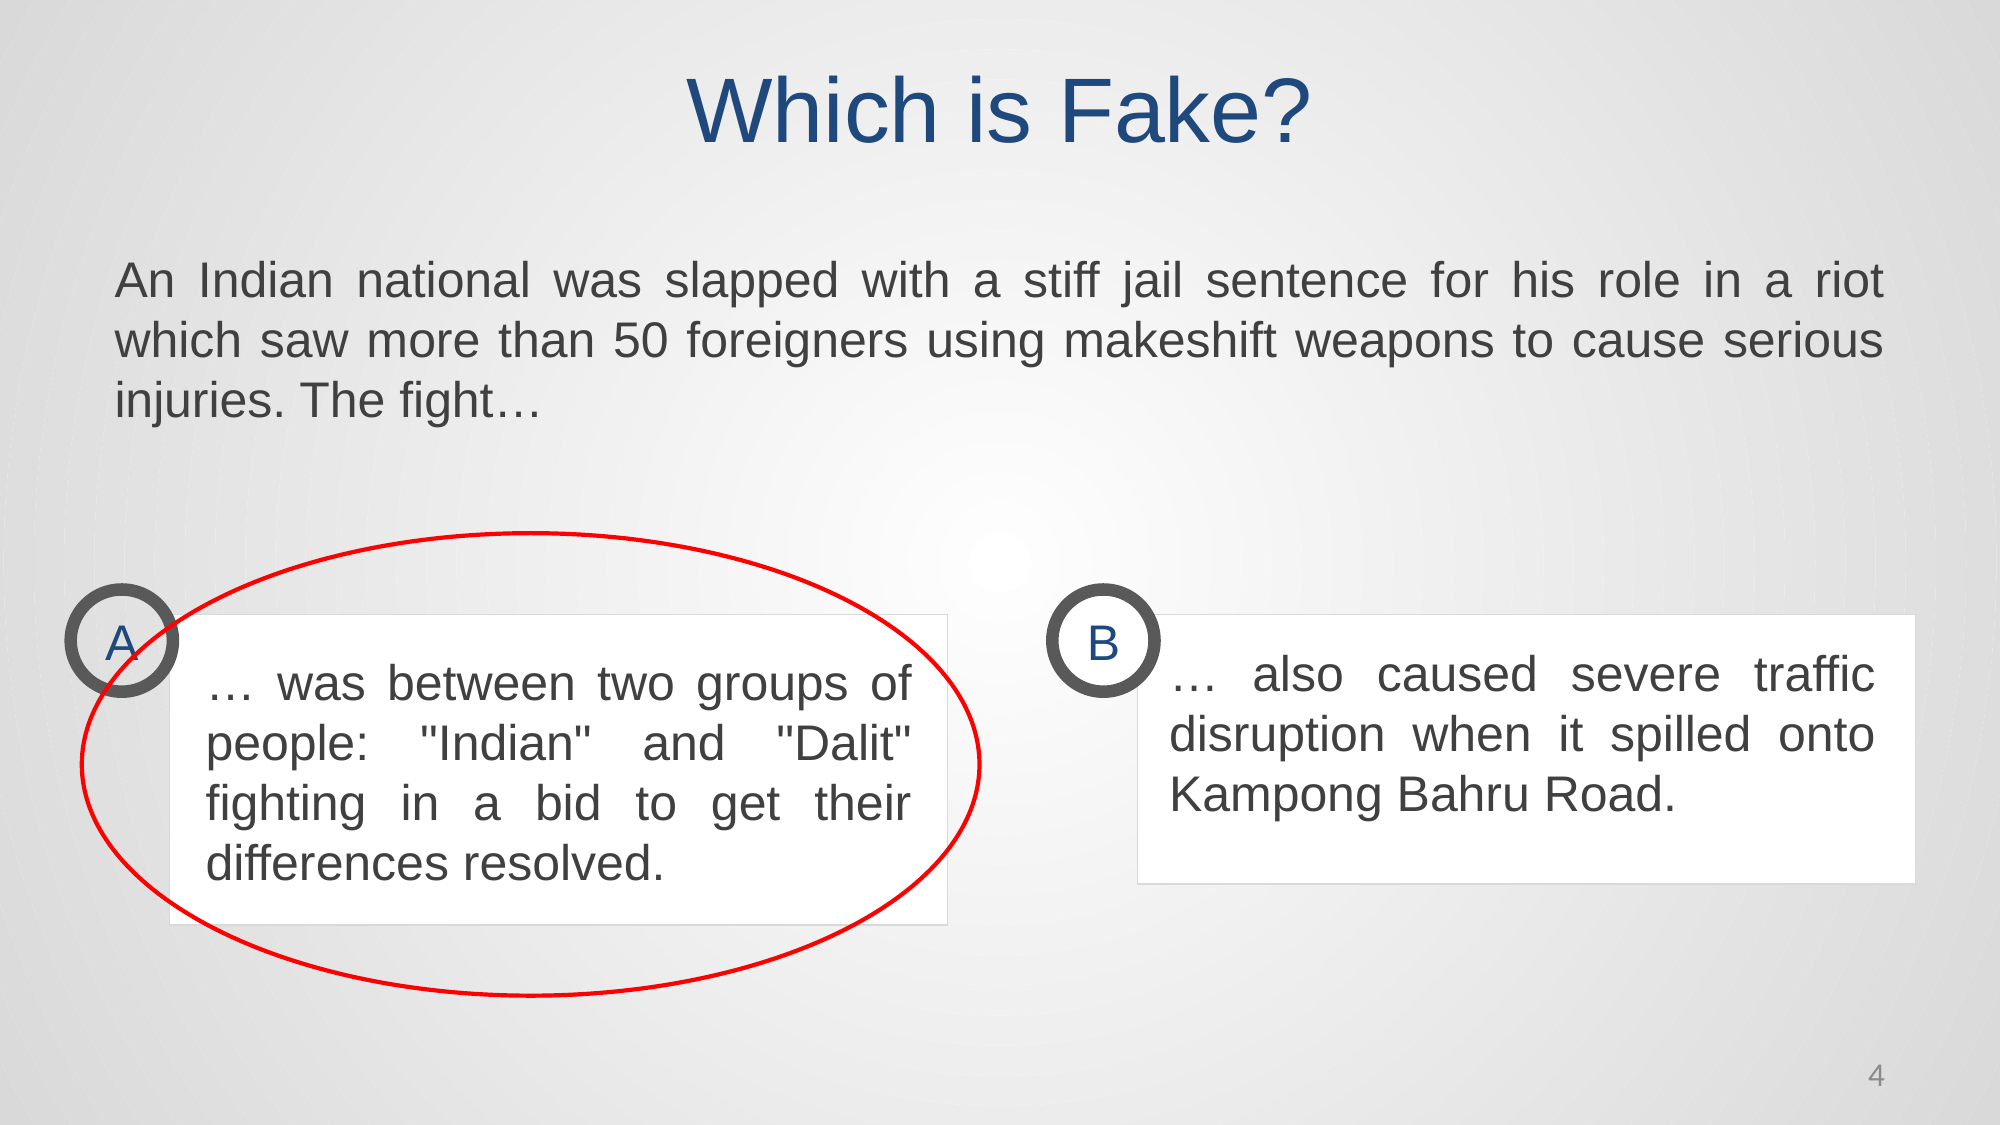

Which is Fake?
An Indian national was slapped with a stiff jail sentence for his role in a riot which saw more than 50 foreigners using makeshift weapons to cause serious injuries. The fight…

A

B

… also caused severe traffic disruption when it spilled onto Kampong Bahru Road.
… was between two groups of people: "Indian" and "Dalit" fighting in a bid to get their differences resolved.
4